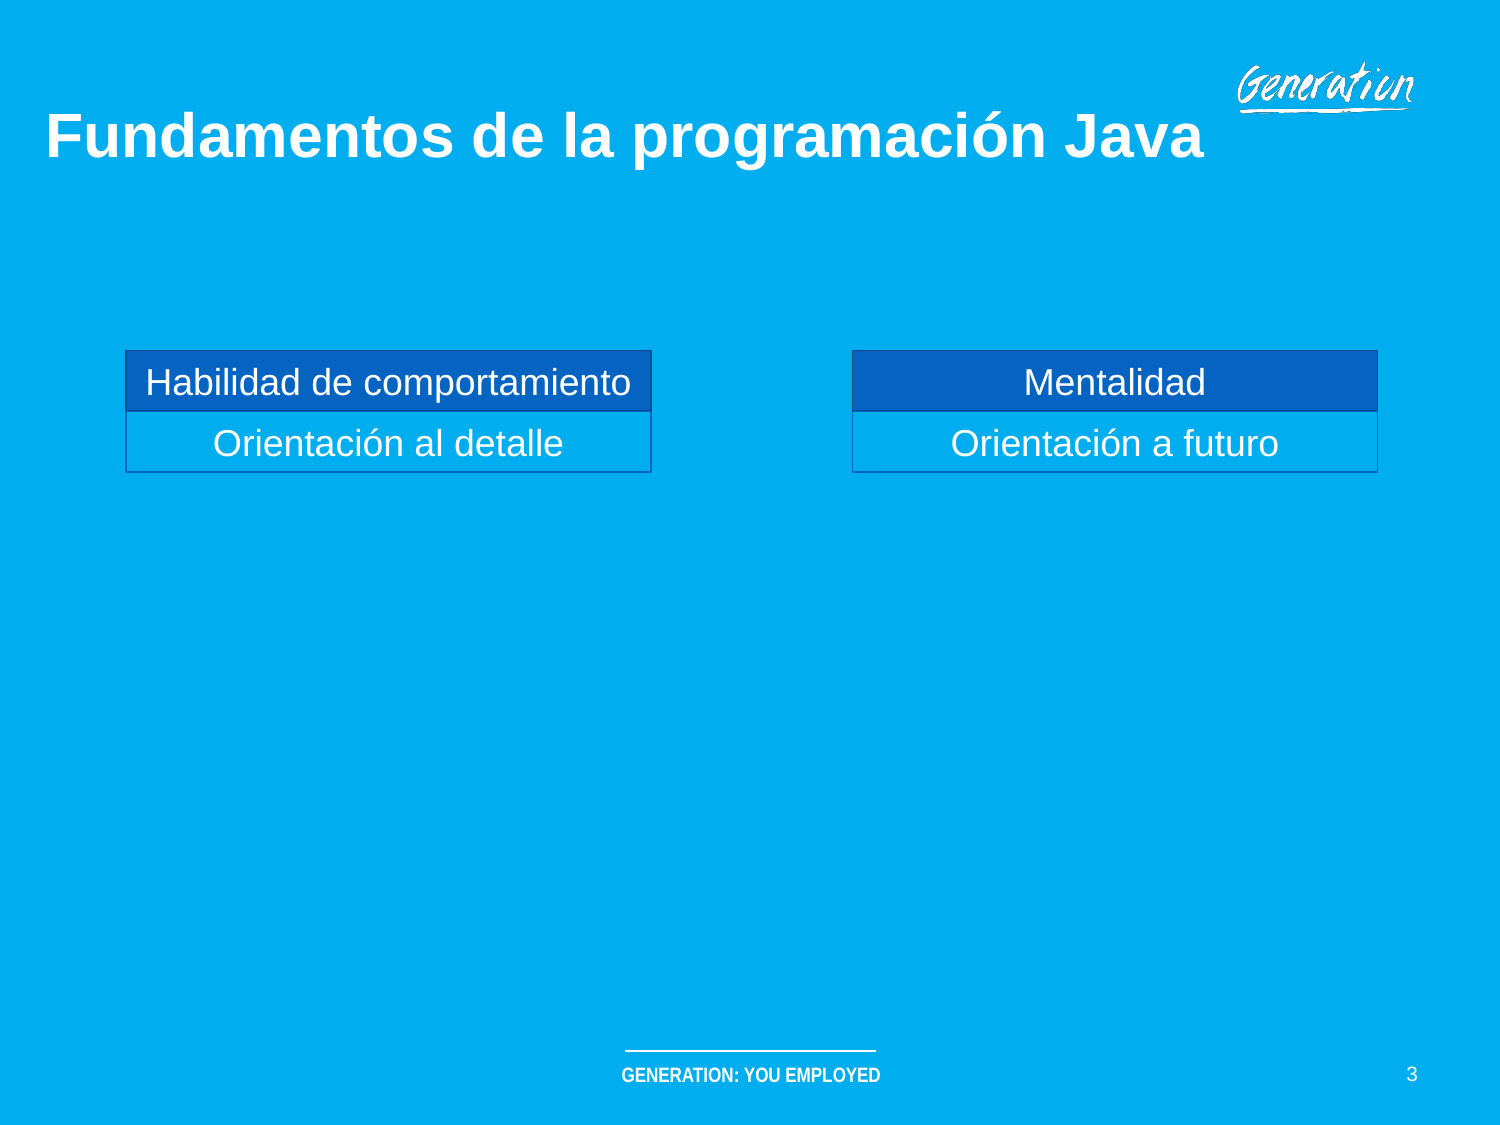

# Fundamentos de la programación Java
Habilidad de comportamiento
Mentalidad
Orientación al detalle
Orientación a futuro